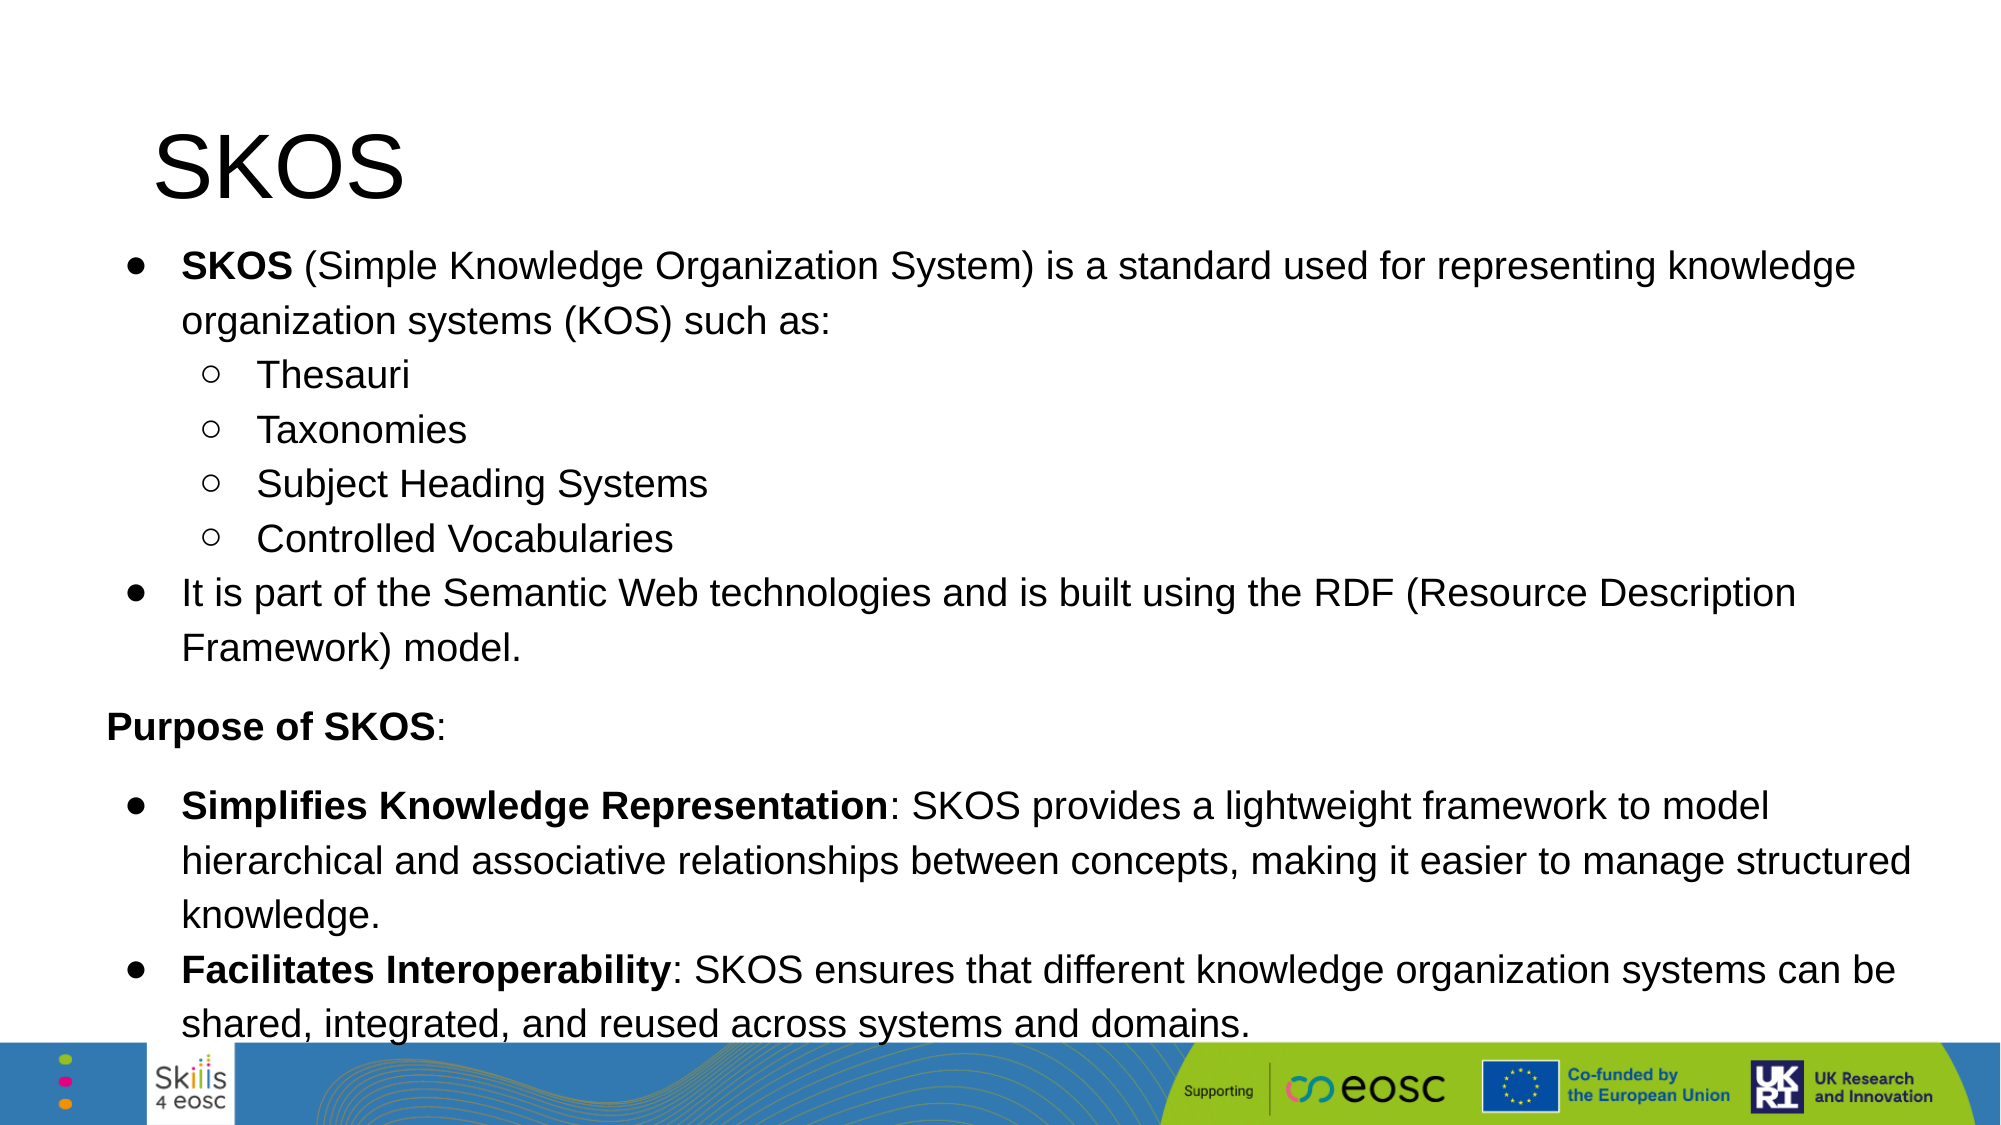

# SKOS
SKOS (Simple Knowledge Organization System) is a standard used for representing knowledge organization systems (KOS) such as:
Thesauri
Taxonomies
Subject Heading Systems
Controlled Vocabularies
It is part of the Semantic Web technologies and is built using the RDF (Resource Description Framework) model.
Purpose of SKOS:
Simplifies Knowledge Representation: SKOS provides a lightweight framework to model hierarchical and associative relationships between concepts, making it easier to manage structured knowledge.
Facilitates Interoperability: SKOS ensures that different knowledge organization systems can be shared, integrated, and reused across systems and domains.